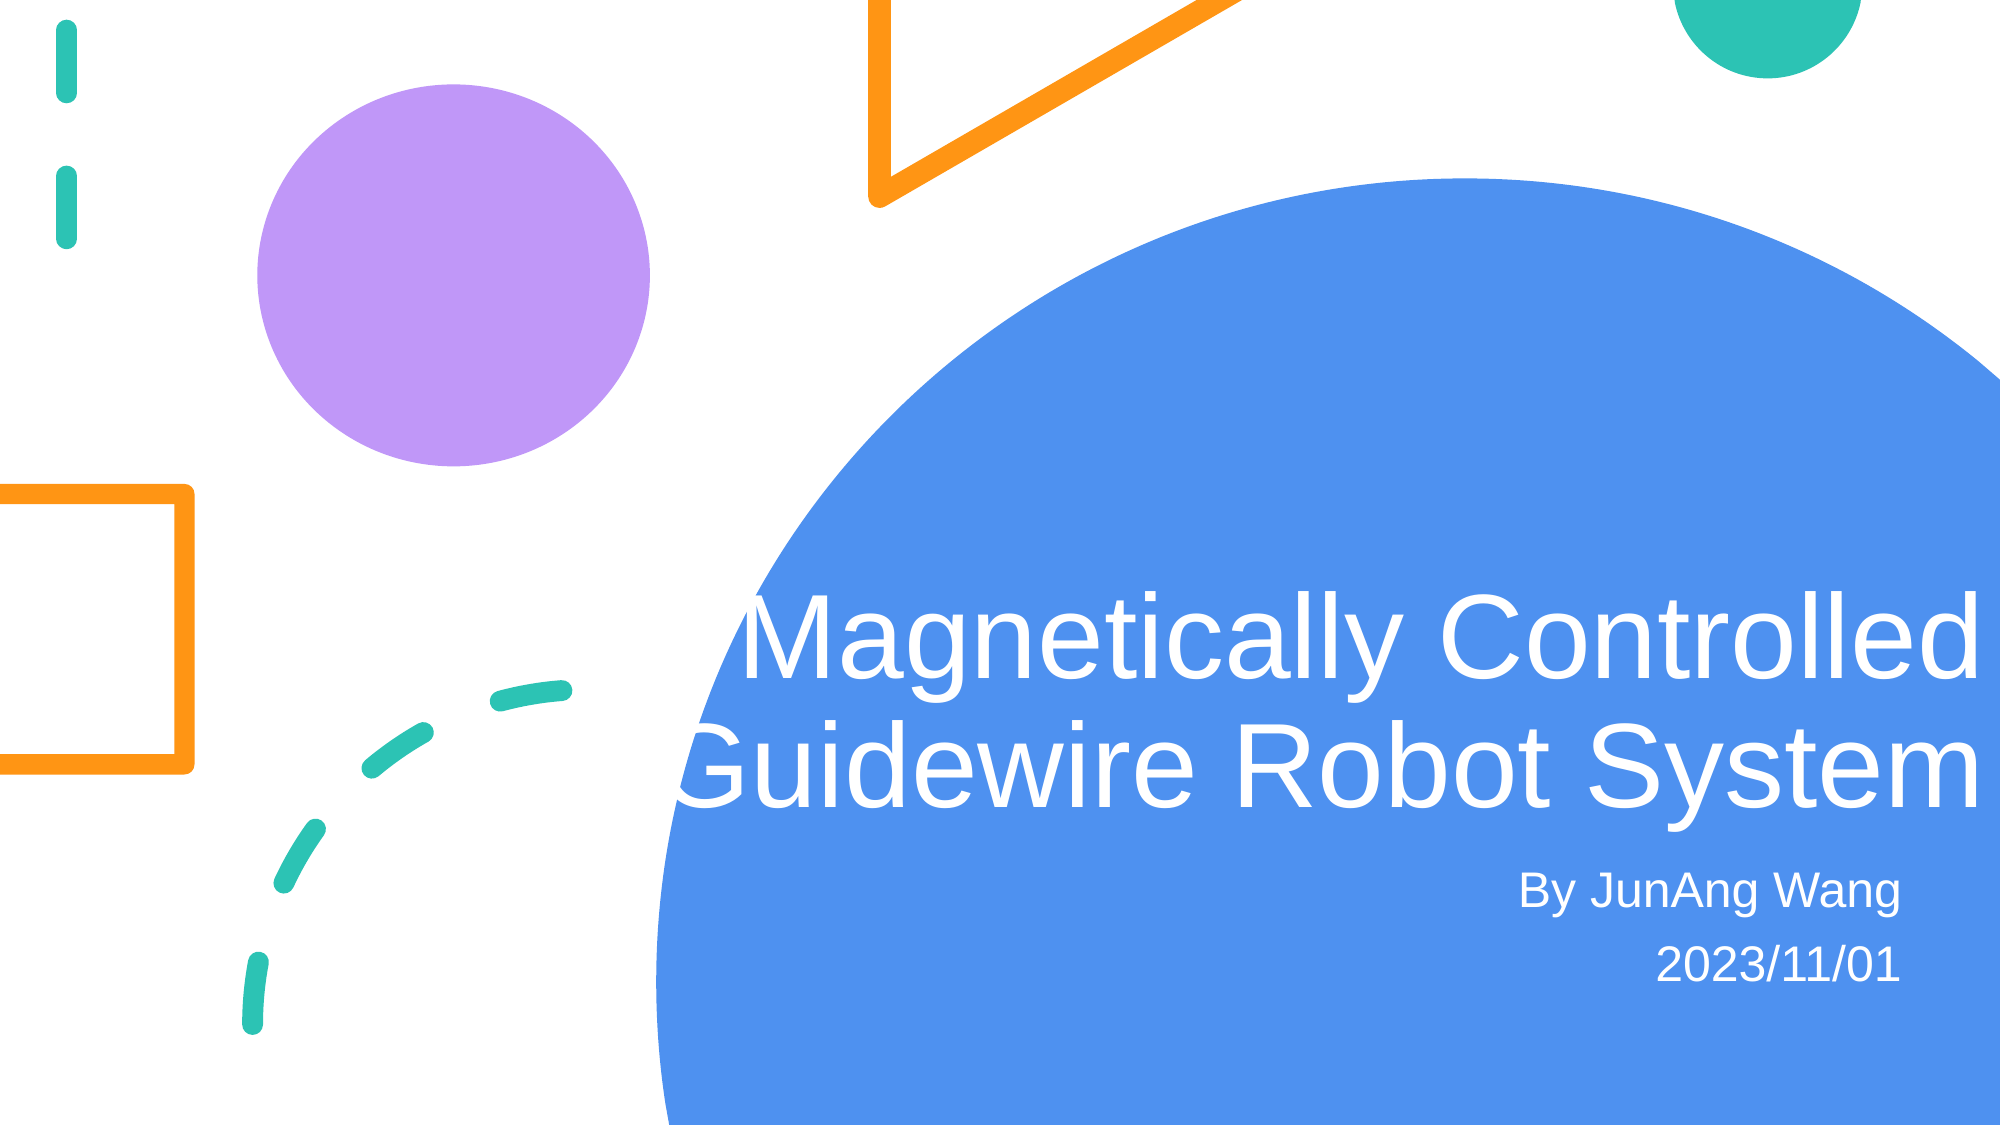

# A Magnetically Controlled Guidewire Robot System
By JunAng Wang
2023/11/01